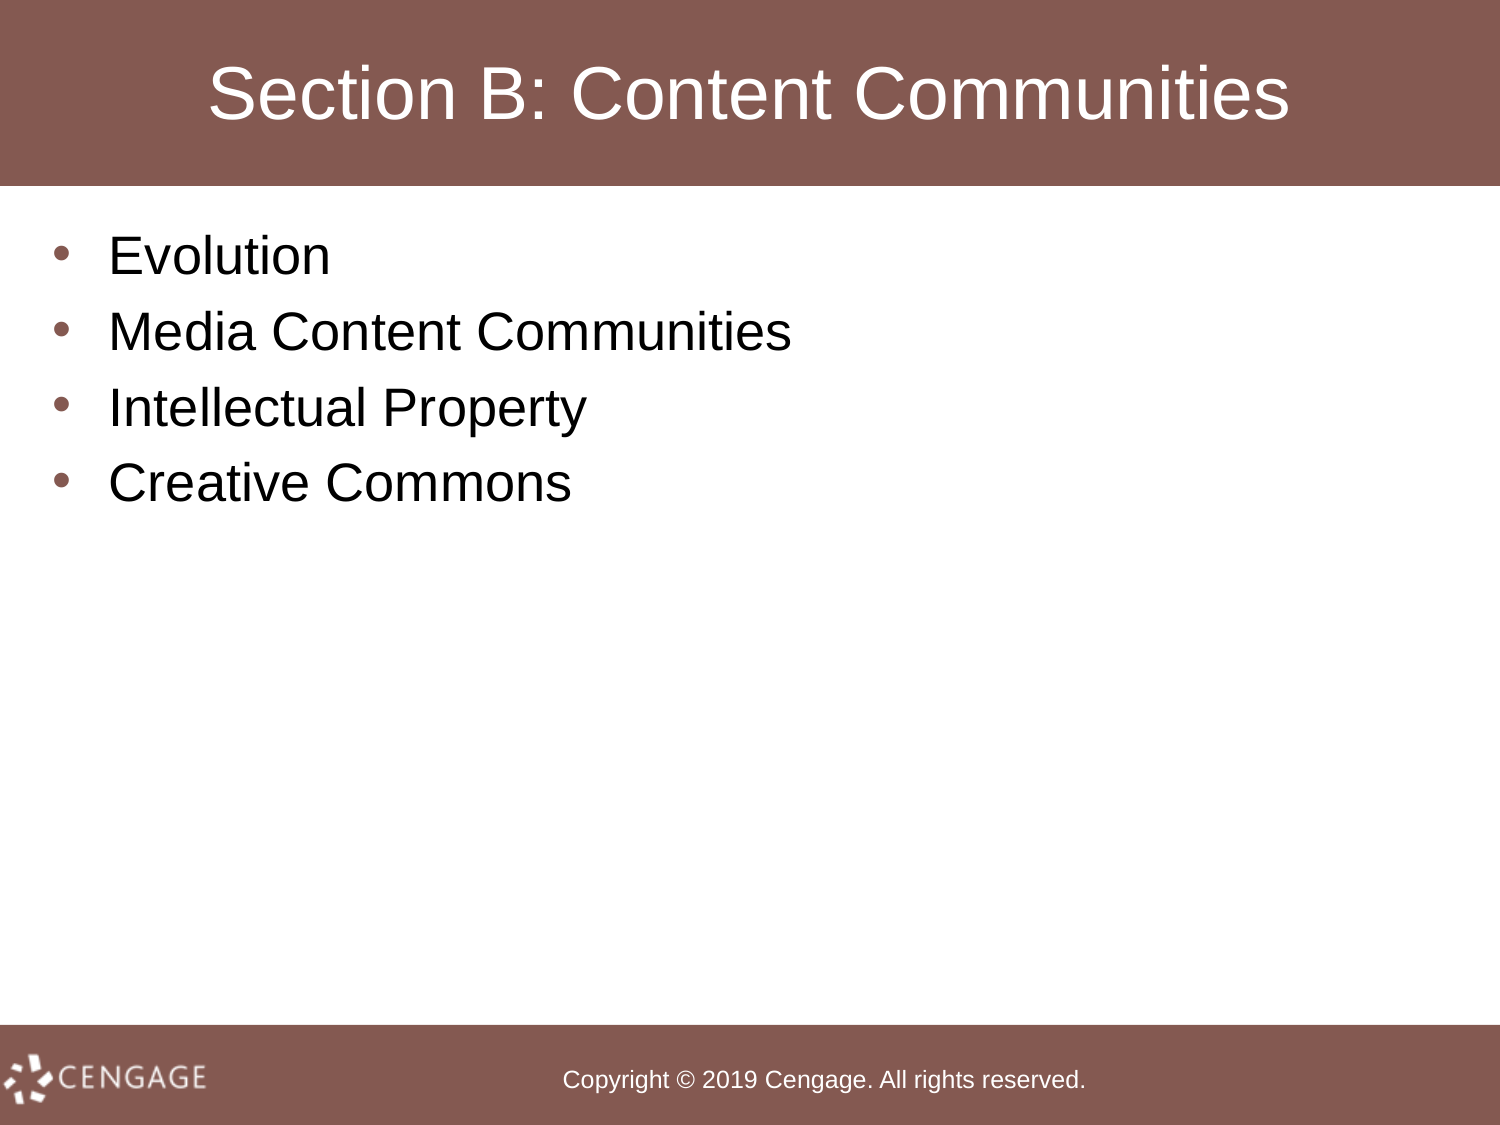

# Section B: Content Communities
Evolution
Media Content Communities
Intellectual Property
Creative Commons